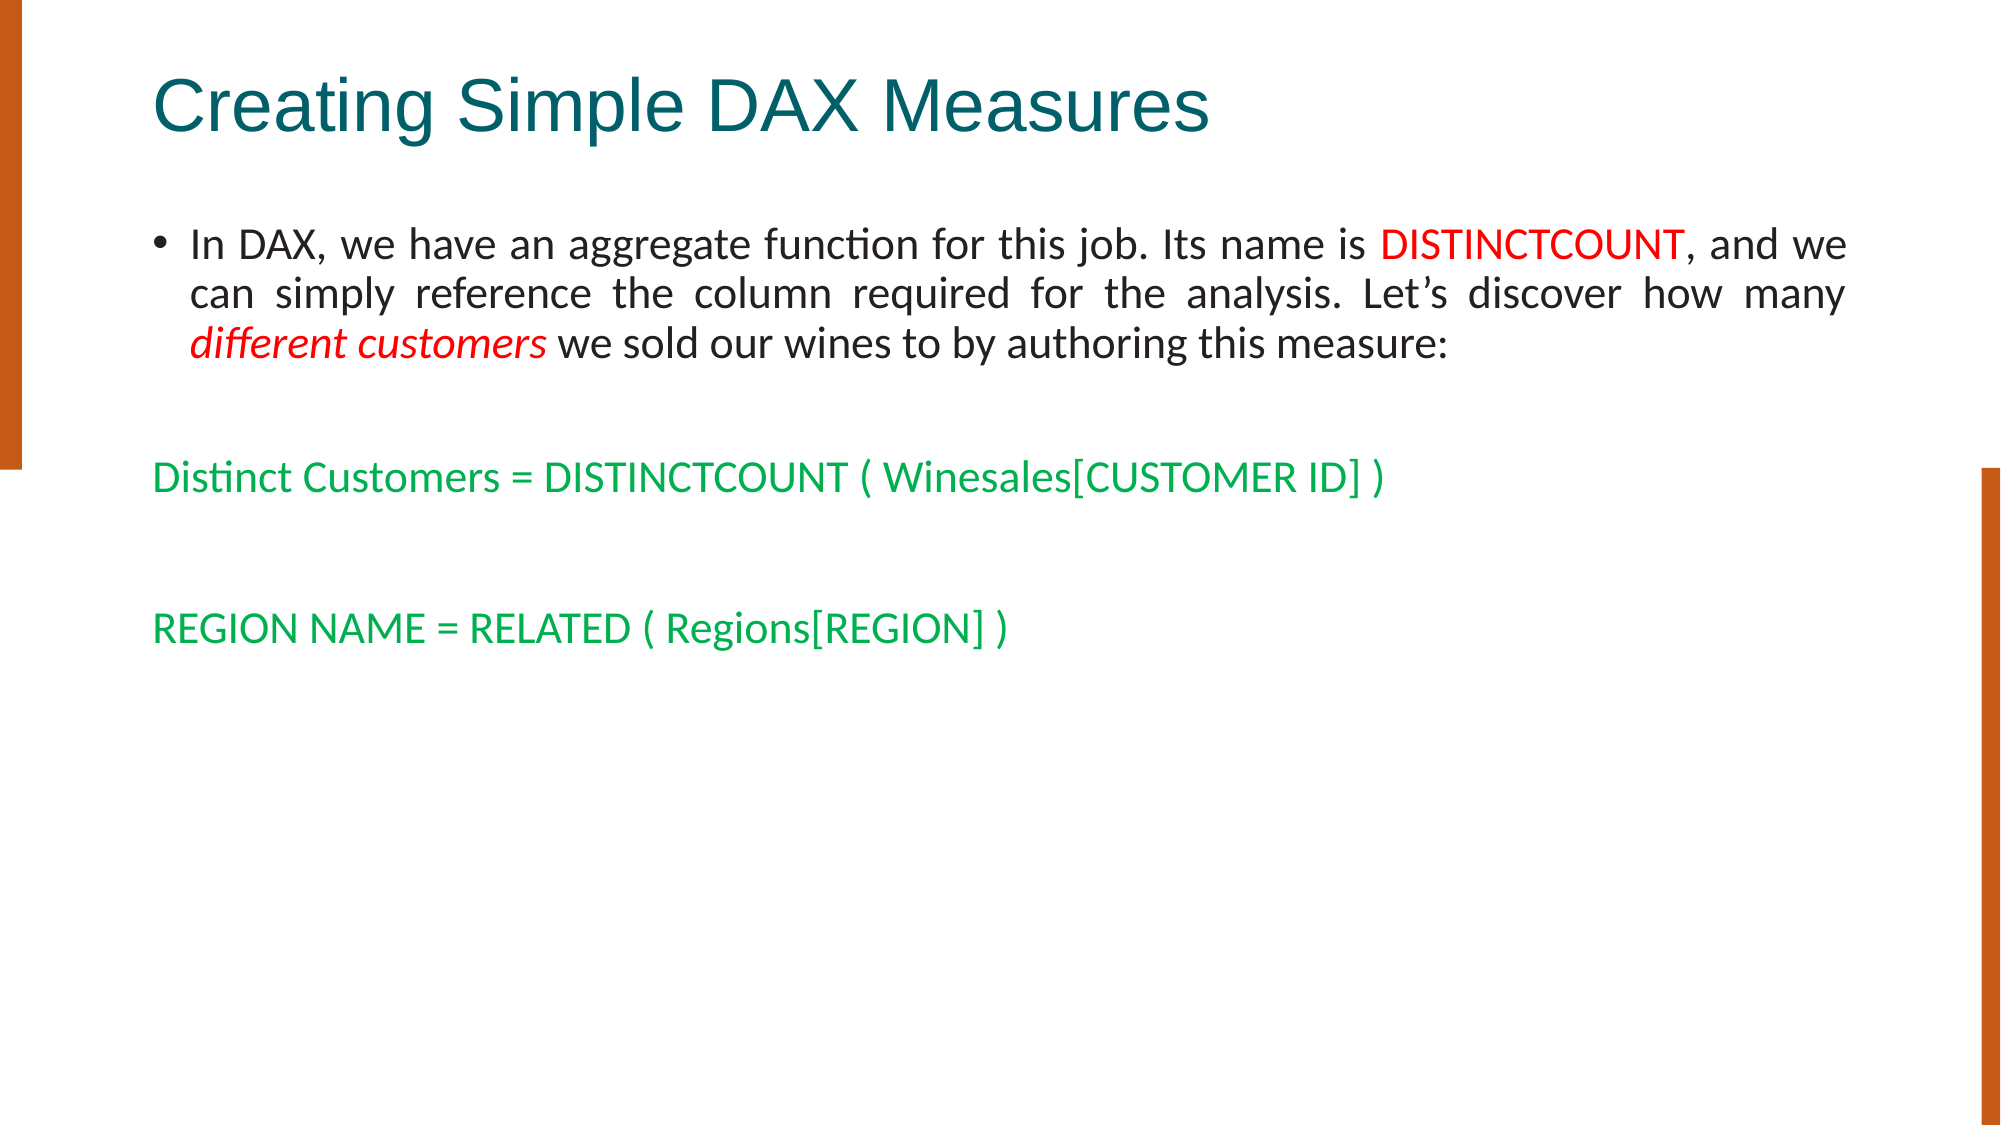

# Creating Simple DAX Measures
In DAX, we have an aggregate function for this job. Its name is DISTINCTCOUNT, and we can simply reference the column required for the analysis. Let’s discover how many different customers we sold our wines to by authoring this measure:

Distinct Customers = DISTINCTCOUNT ( Winesales[CUSTOMER ID] )

REGION NAME = RELATED ( Regions[REGION] )